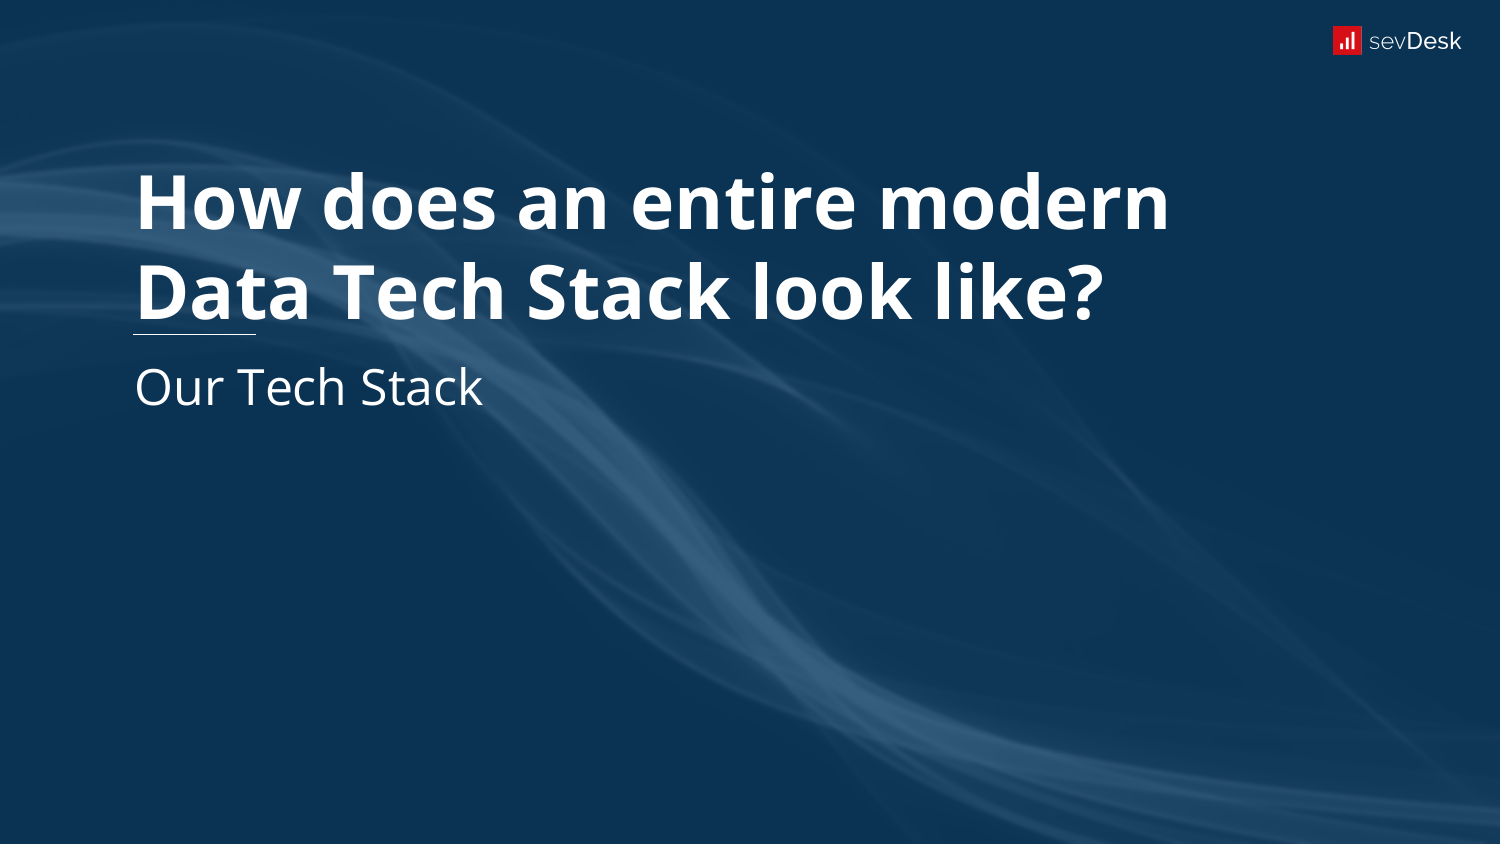

# How does an entire modern Data Tech Stack look like?
Our Tech Stack